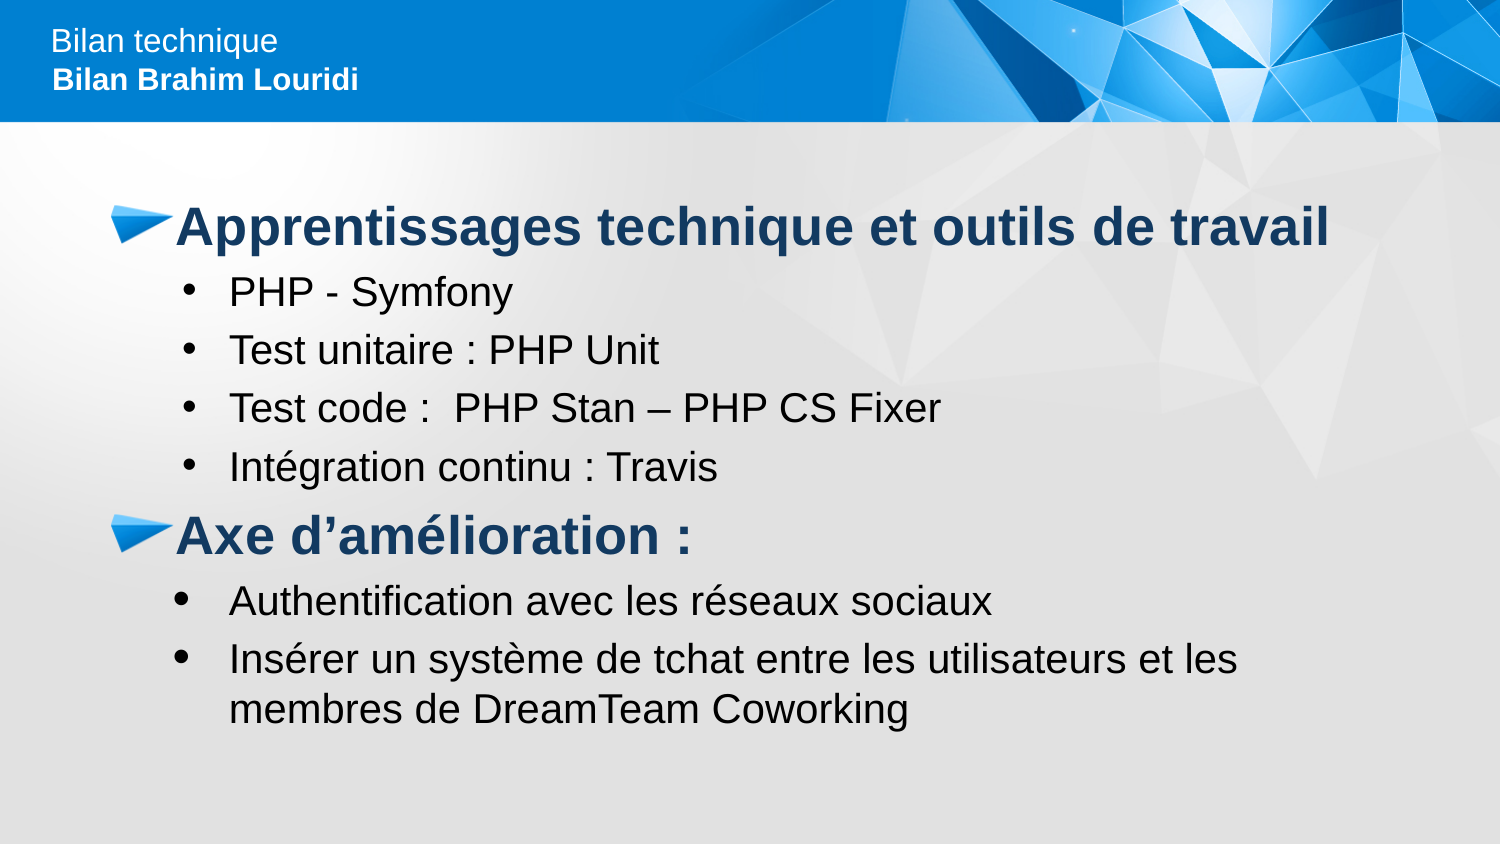

# Bilan technique
Bilan Brahim Louridi
Apprentissages technique et outils de travail
PHP - Symfony
Test unitaire : PHP Unit
Test code :  PHP Stan – PHP CS Fixer
Intégration continu : Travis
Axe d’amélioration :
Authentification avec les réseaux sociaux
Insérer un système de tchat entre les utilisateurs et les membres de DreamTeam Coworking